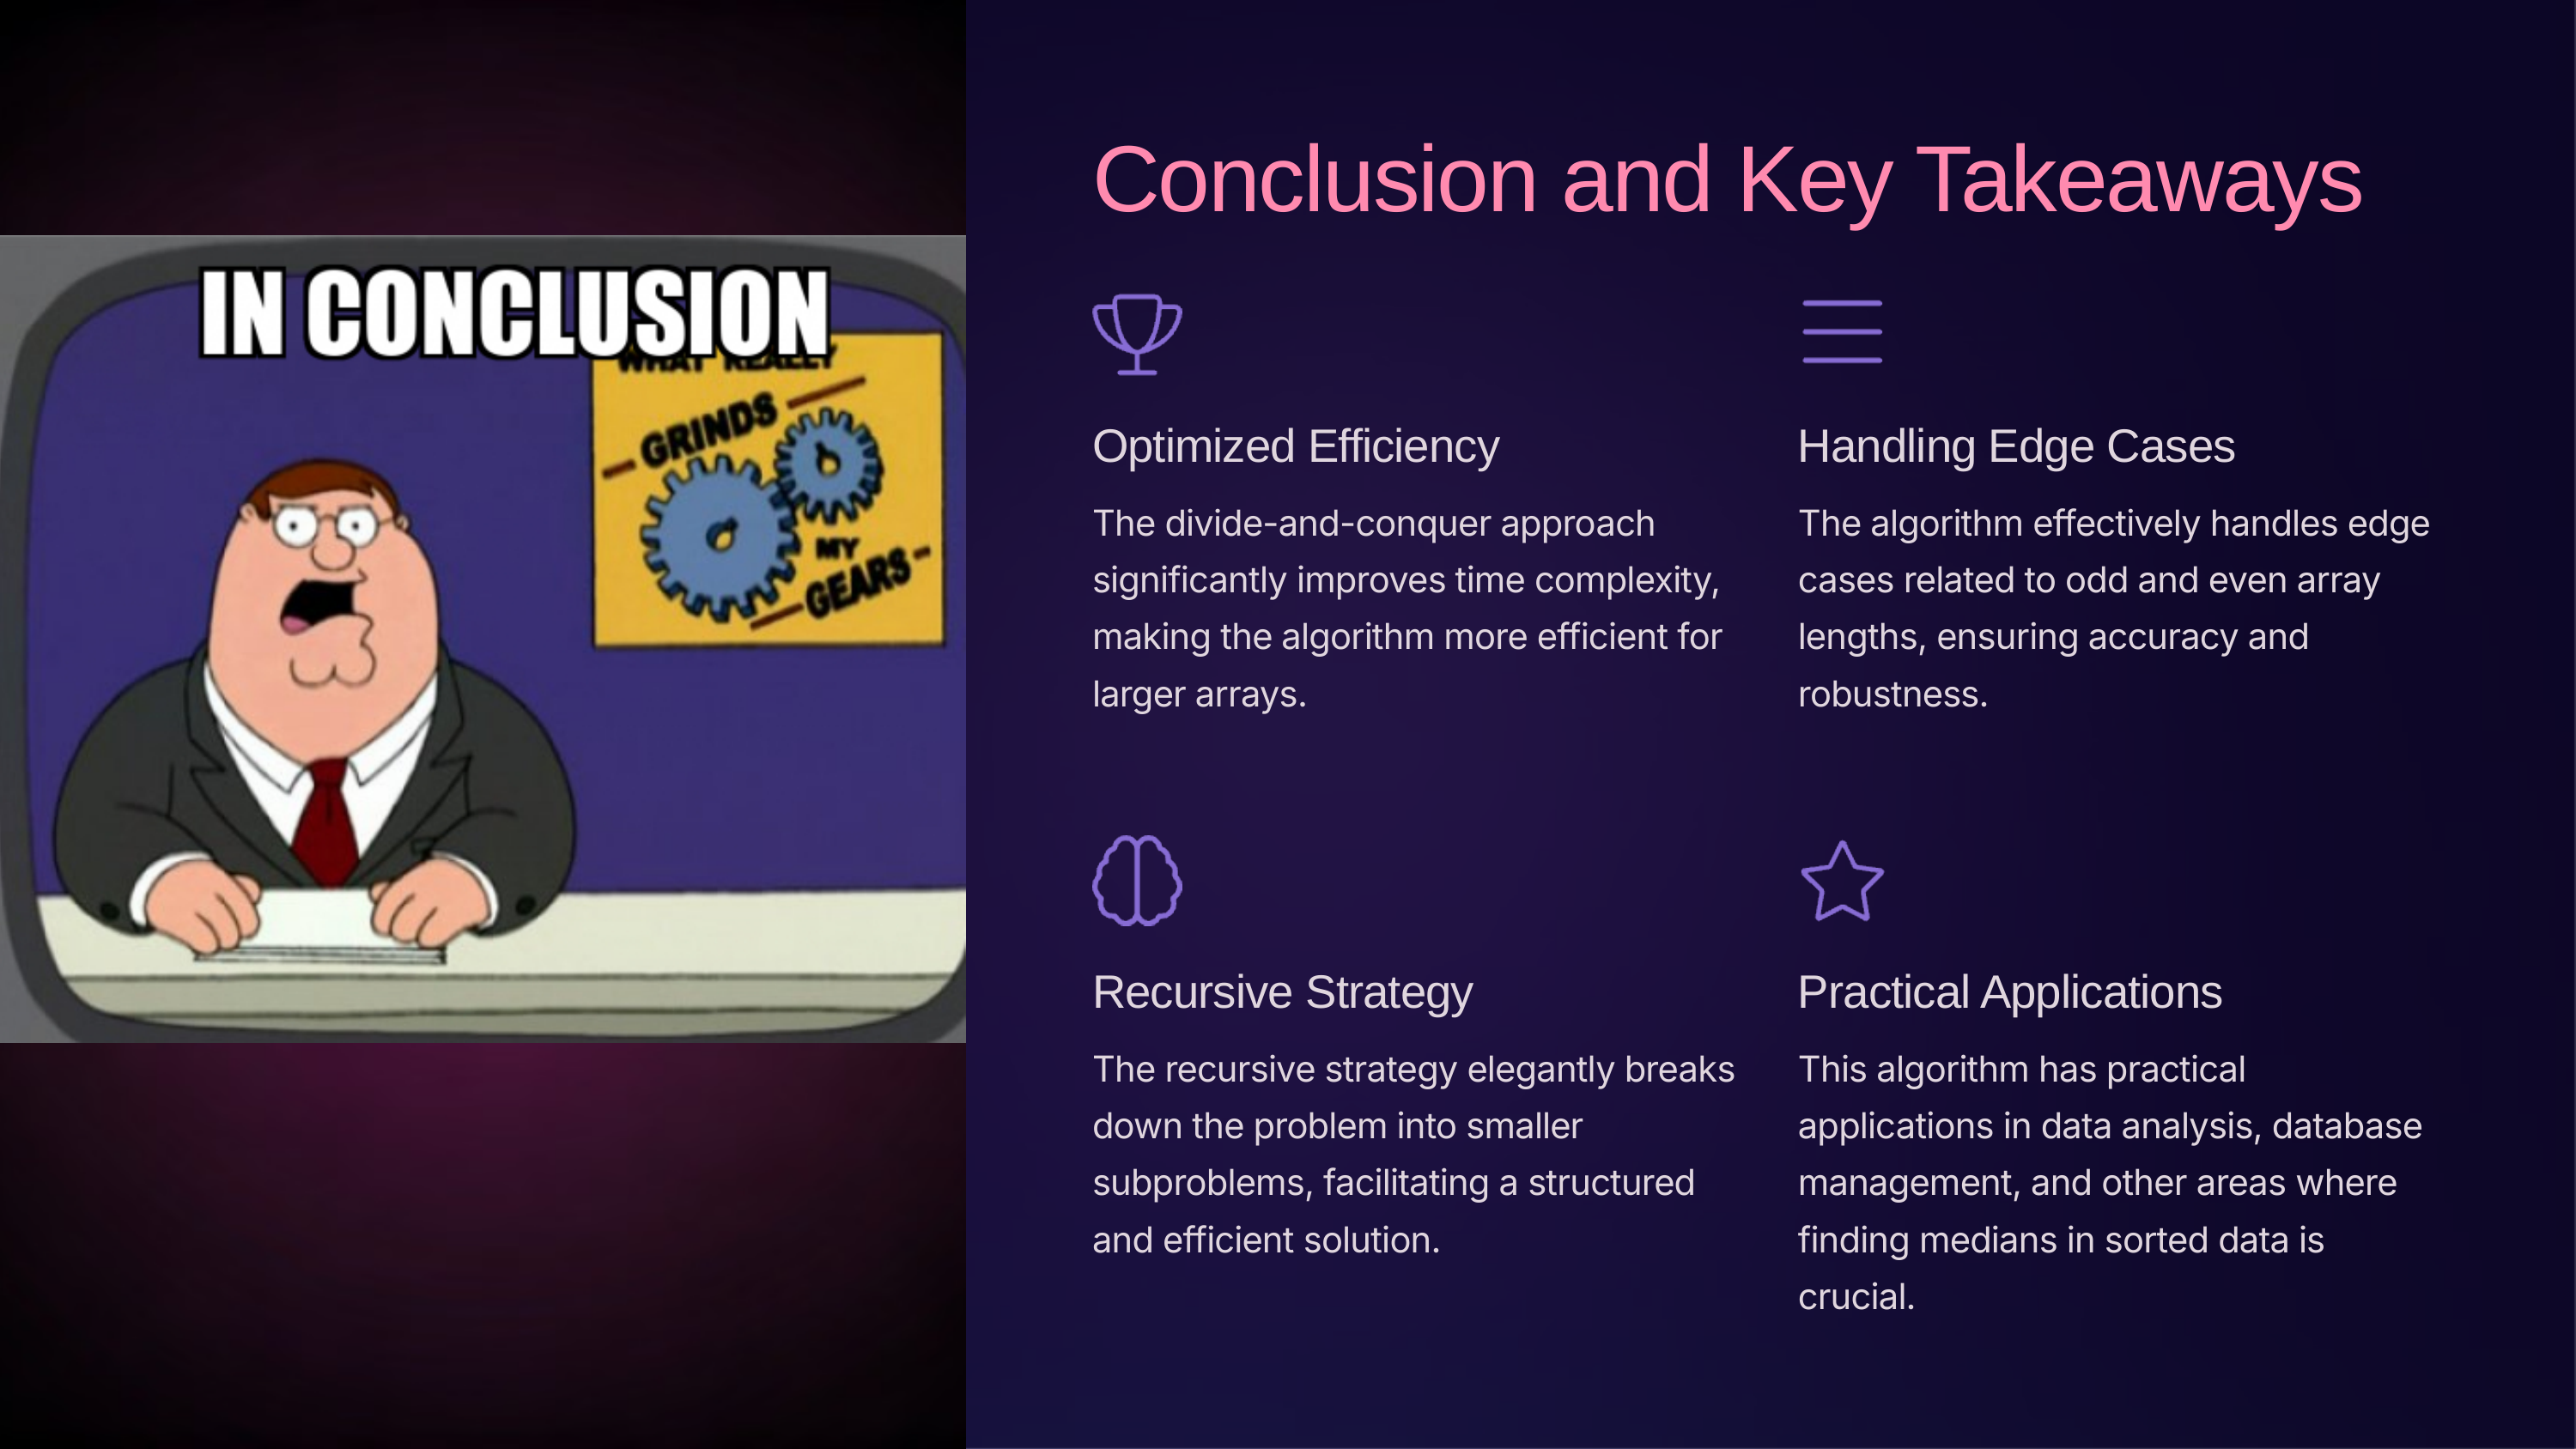

Conclusion and Key Takeaways

Optimized Efficiency
Handling Edge Cases
The divide-and-conquer approach significantly improves time complexity, making the algorithm more efficient for larger arrays.
The algorithm effectively handles edge cases related to odd and even array lengths, ensuring accuracy and robustness.

Recursive Strategy
Practical Applications
The recursive strategy elegantly breaks down the problem into smaller subproblems, facilitating a structured and efficient solution.
This algorithm has practical applications in data analysis, database management, and other areas where finding medians in sorted data is crucial.